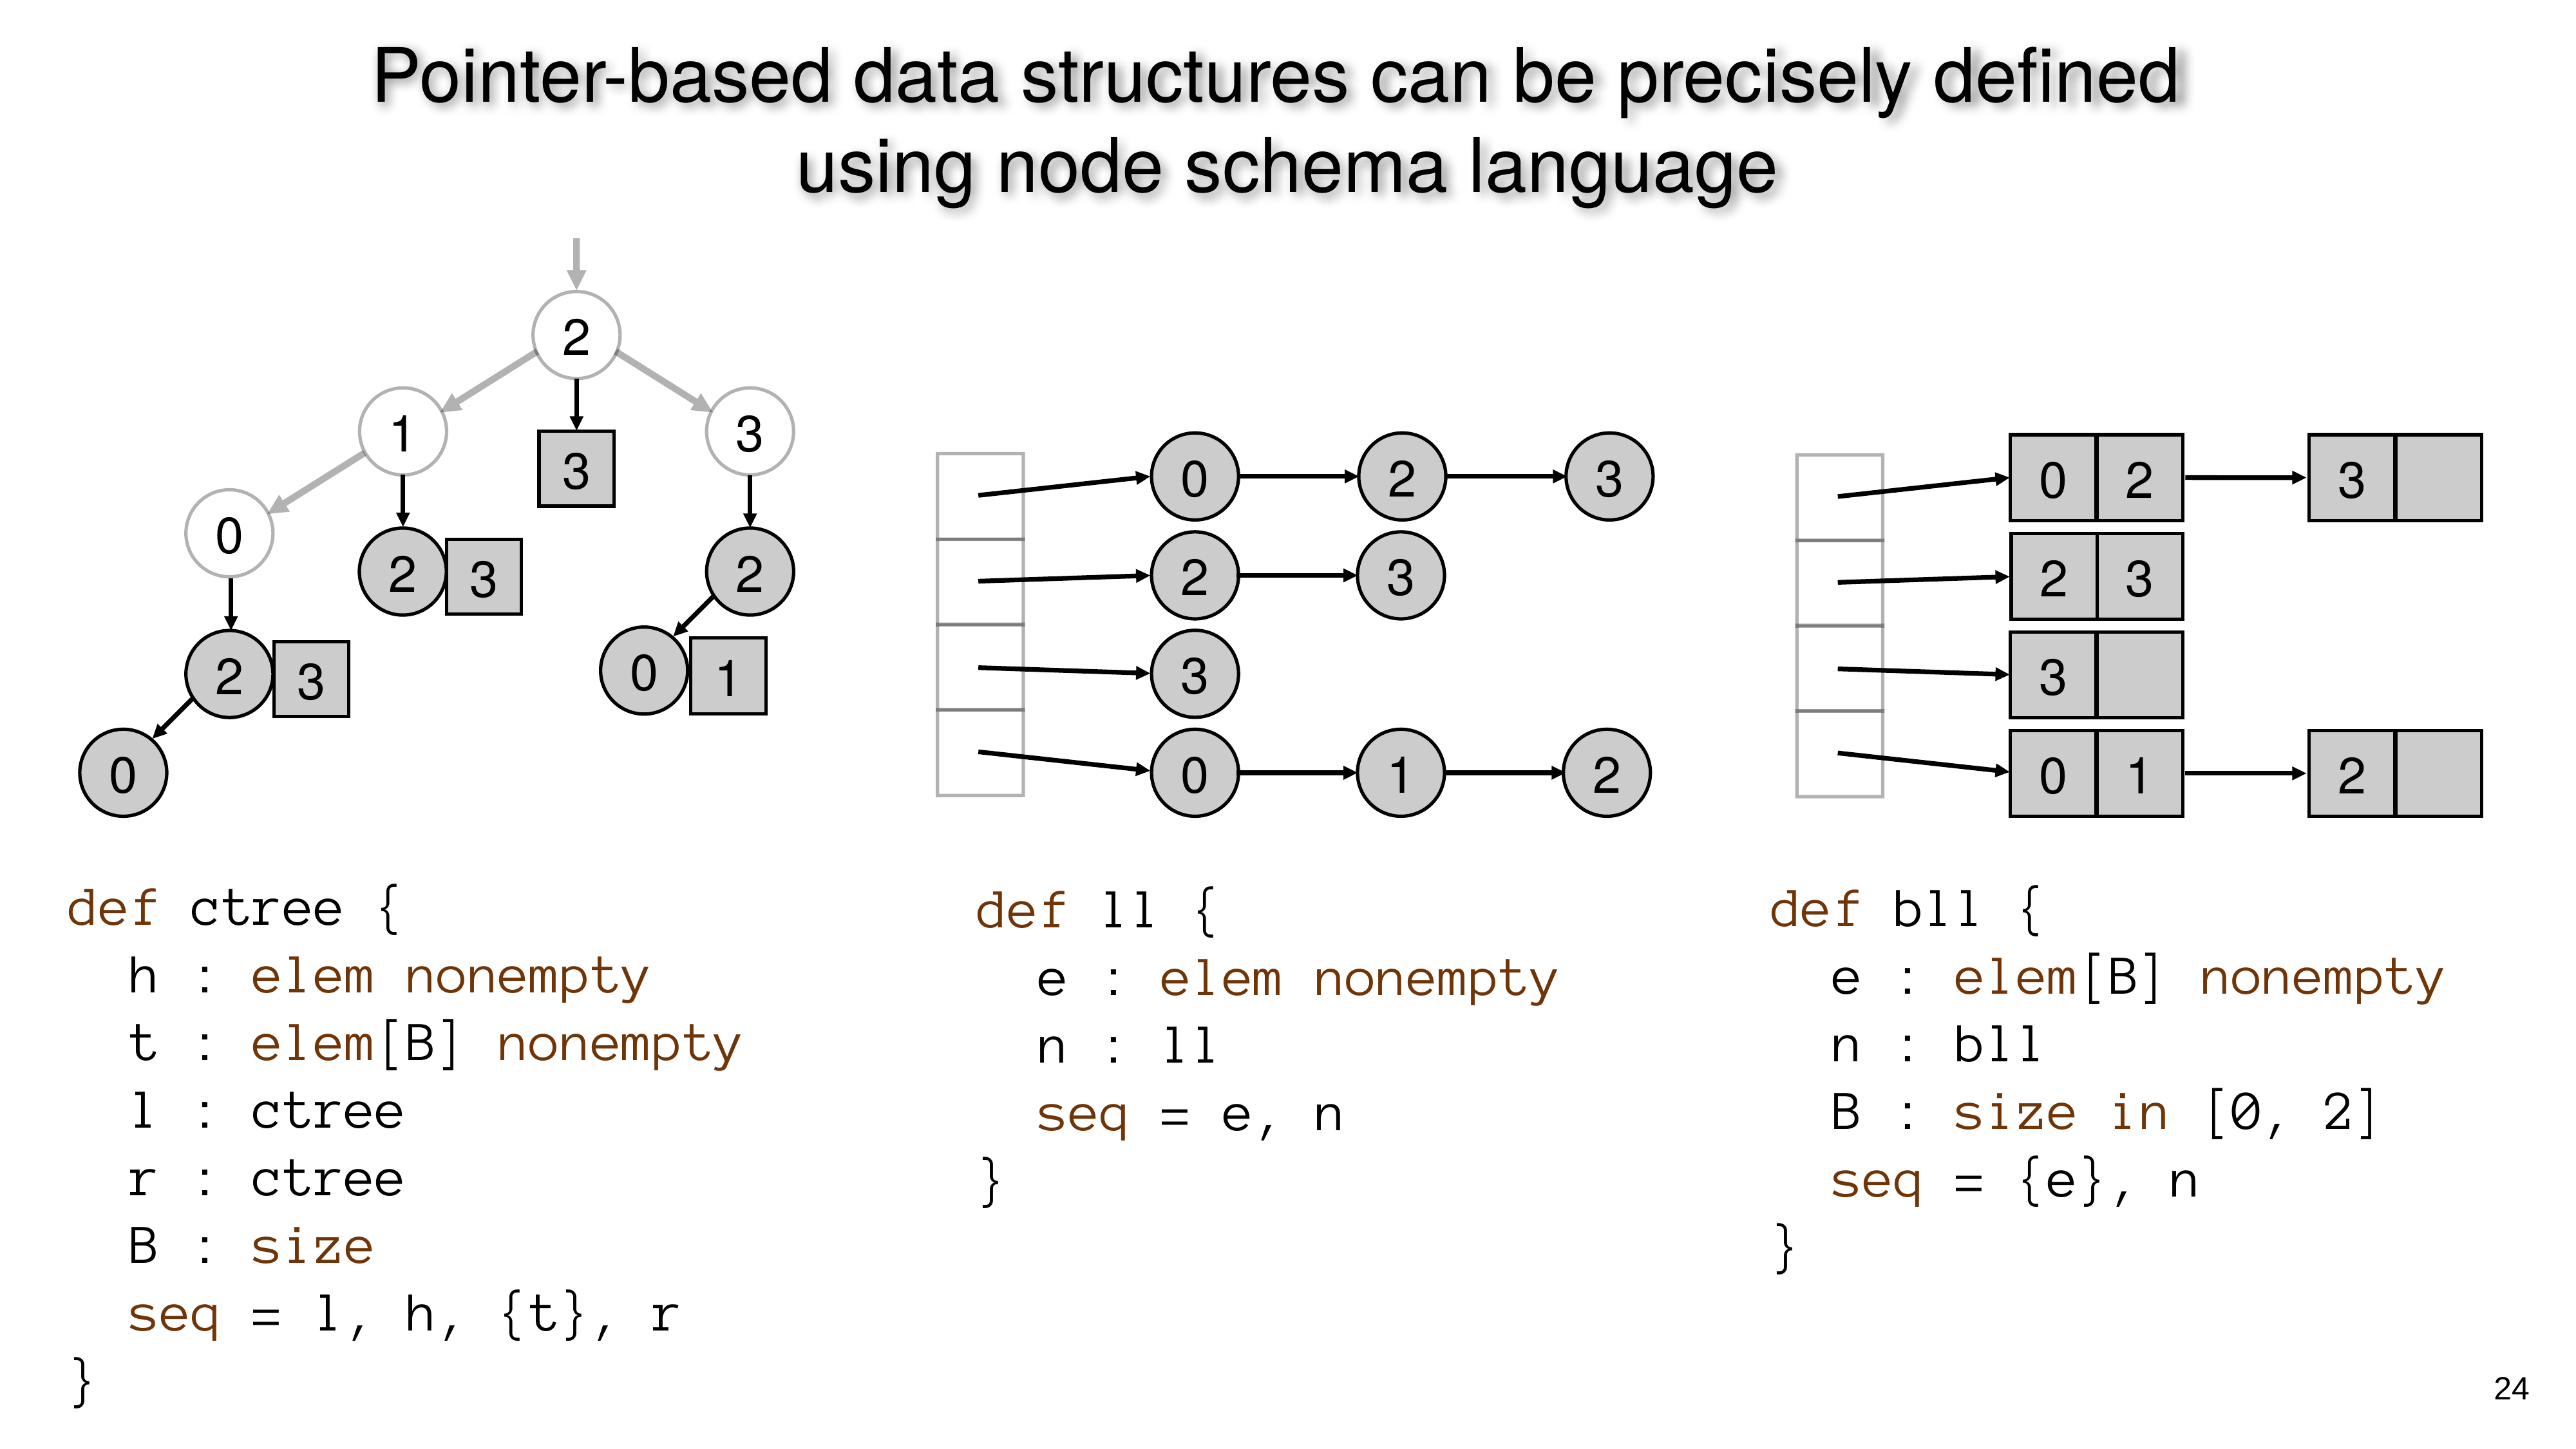

# Pointer-based data structures can be precisely defined
using node schema language

2

1
3
3

0
2
2
3

0
2
1
3

0
0
2
3

2
3

3

0
1
2

0
2
3

2
3

3

0
1
2

def ctree {
  h : elem nonempty
  t : elem[B] nonempty
  l : ctree
  r : ctree
  B : size
  seq = l, h, {t}, r
}
def bll {
  e : elem[B] nonempty
  n : bll
  B : size in [0, 2]
  seq = {e}, n
}
def ll {
  e : elem nonempty
  n : ll
  seq = e, n
}
24